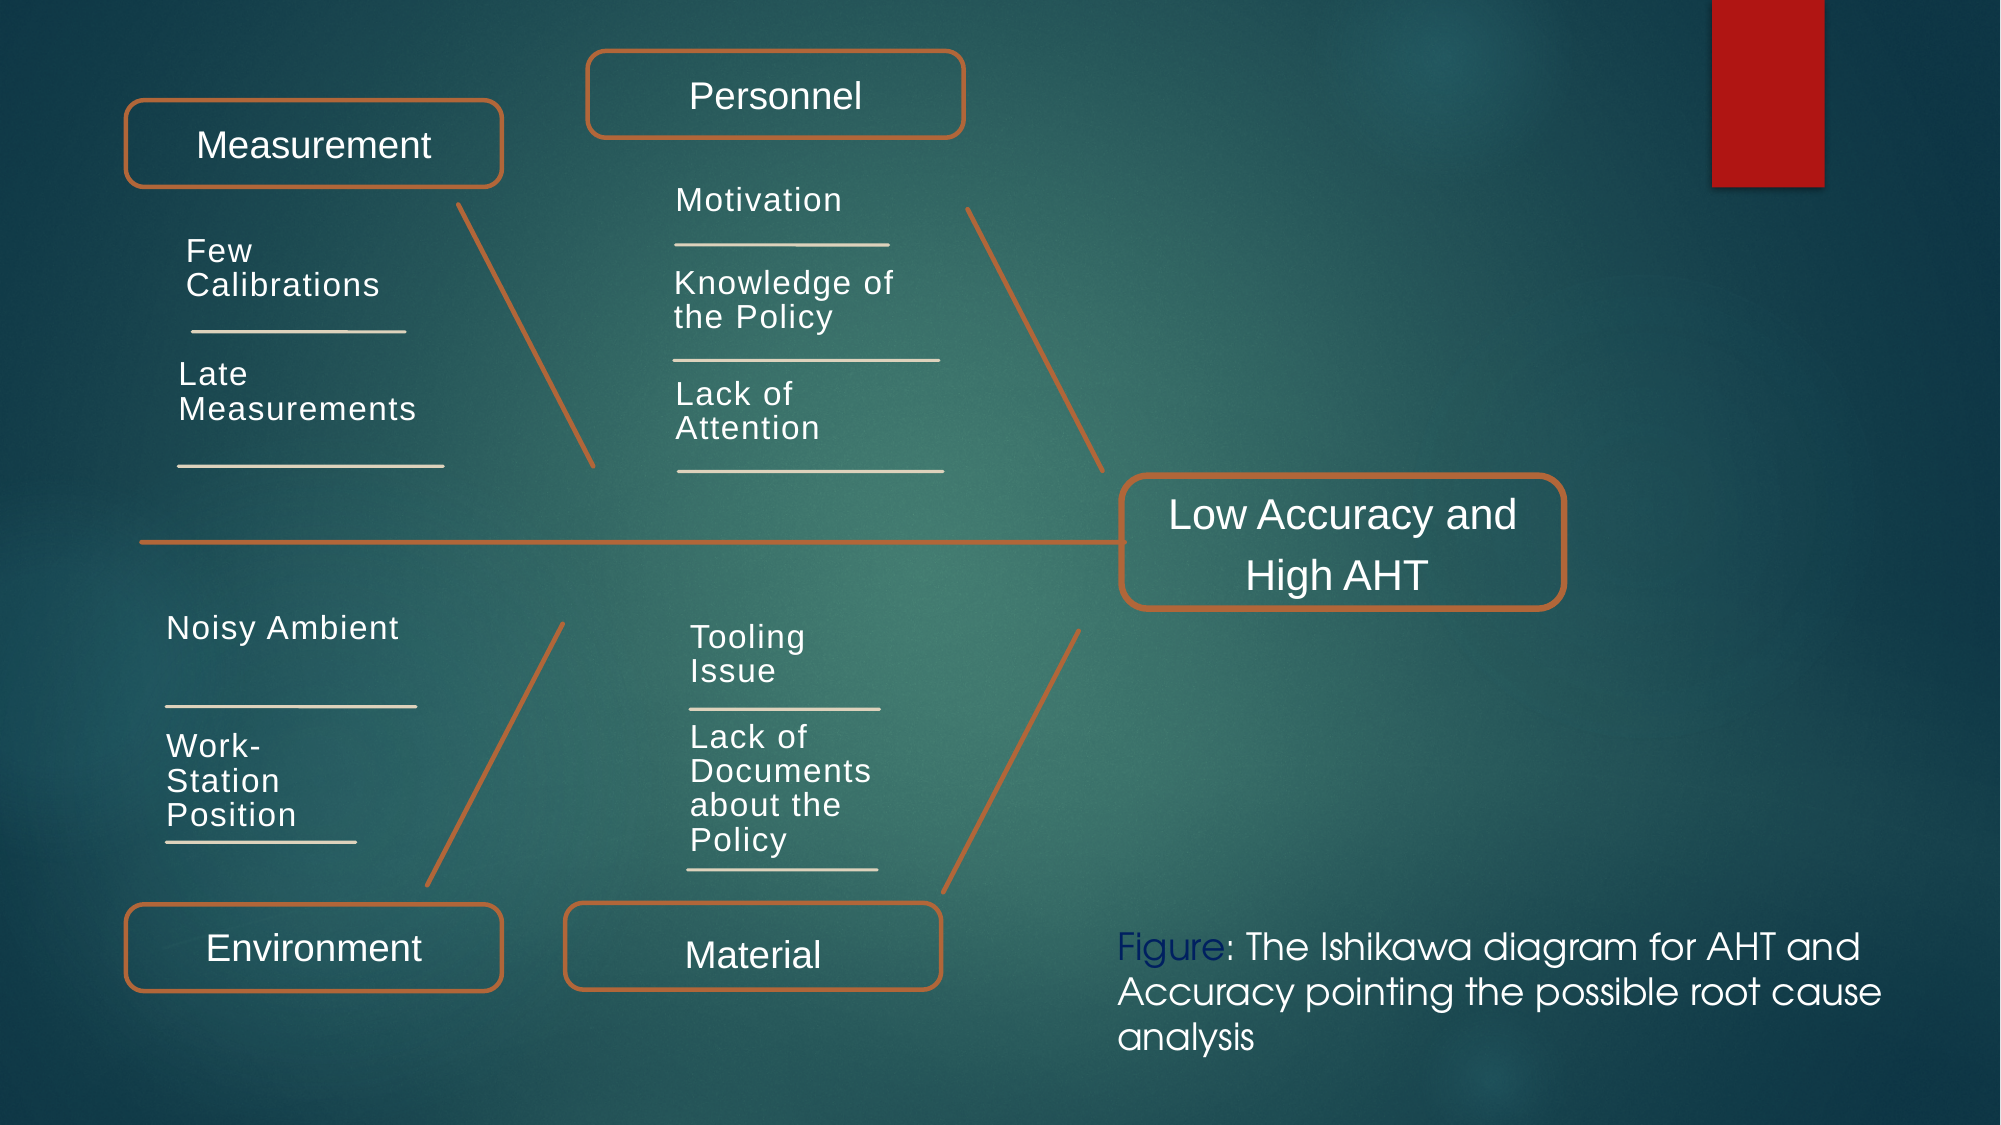

Personnel

Measurement
Motivation

Few Calibrations

Knowledge of the Policy

Late Measurements

Lack of Attention

Low Accuracy and High AHT

Noisy Ambient
Tooling Issue

Lack of Documents about the Policy
Work-Station Position

Environment
Figure: The Ishikawa diagram for AHT and Accuracy pointing the possible root cause analysis
Material